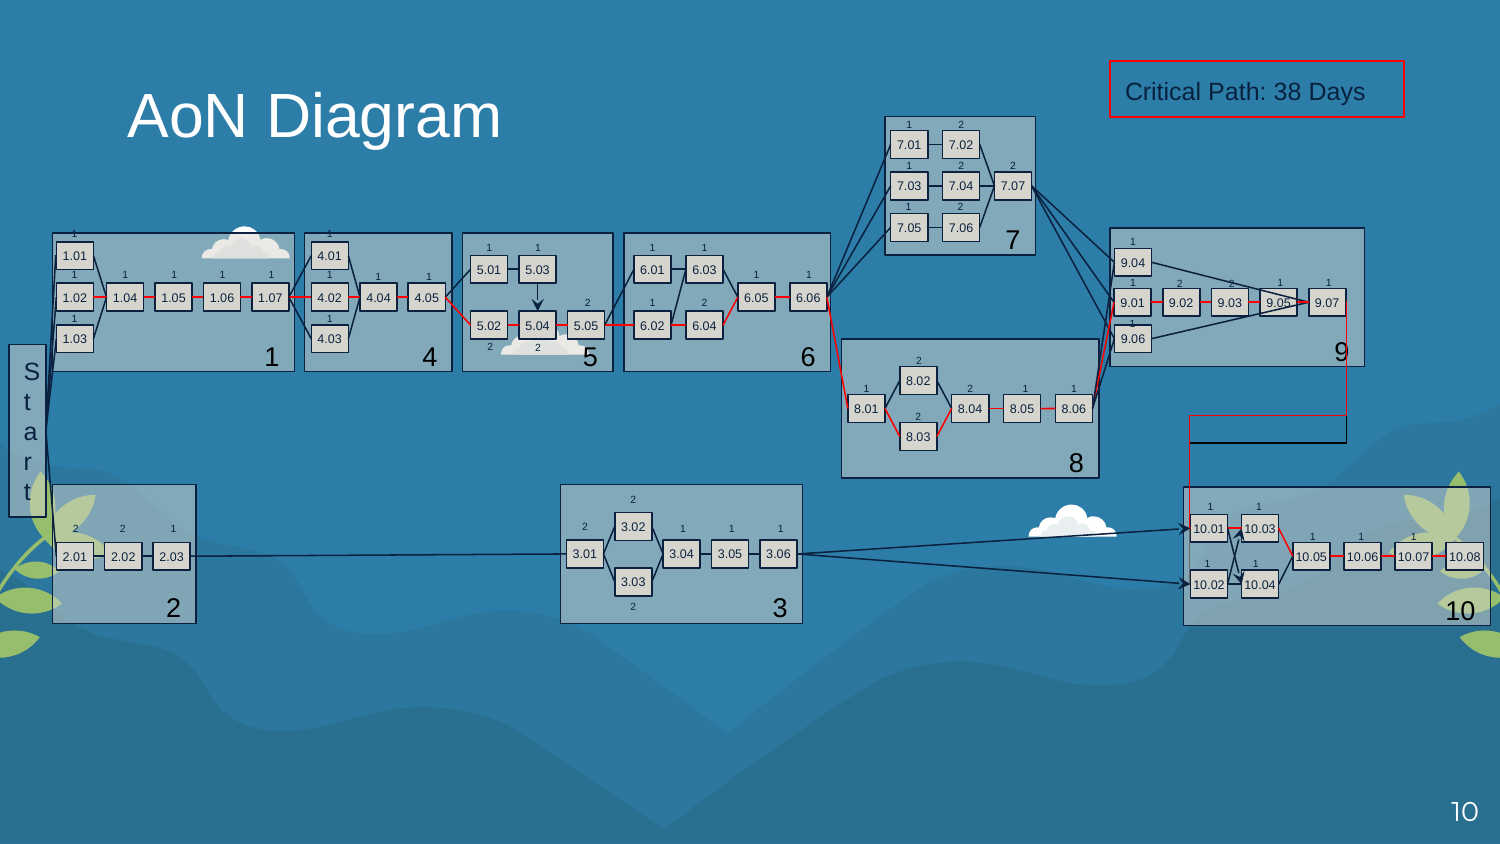

Critical Path: 38 Days
# AoN Diagram
1
2
7
7.01
7.02
1
2
2
7.03
7.04
7.07
1
2
7.05
7.06
1
1

9
1
4
5
6
1
1
1
1
1
1.01
4.01
9.04
5.01
5.03
6.01
6.03
1
1
1
1
1
1
1
1
1
1
1
1
1
2
2
1.02
1.04
1.05
1.06
1.07
4.02
4.04
4.05
6.05
6.06
9.01
9.02
9.03
9.05
9.07
2
1
2
1
1
5.02
5.04
5.05
6.02
6.04
1

1.03
4.03
9.06
2
8
2
Start
2
8.02
1
2
1
1
8.01
8.04
8.05
8.06
2
8.03
2
3
10
2
1
1

3.02
10.01
10.03
2
2
2
1
1
1
1
1
1
1
3.01
3.04
3.05
3.06
2.01
2.02
2.03
10.05
10.06
10.07
10.08
1
1
3.03
10.02
10.04
2
10